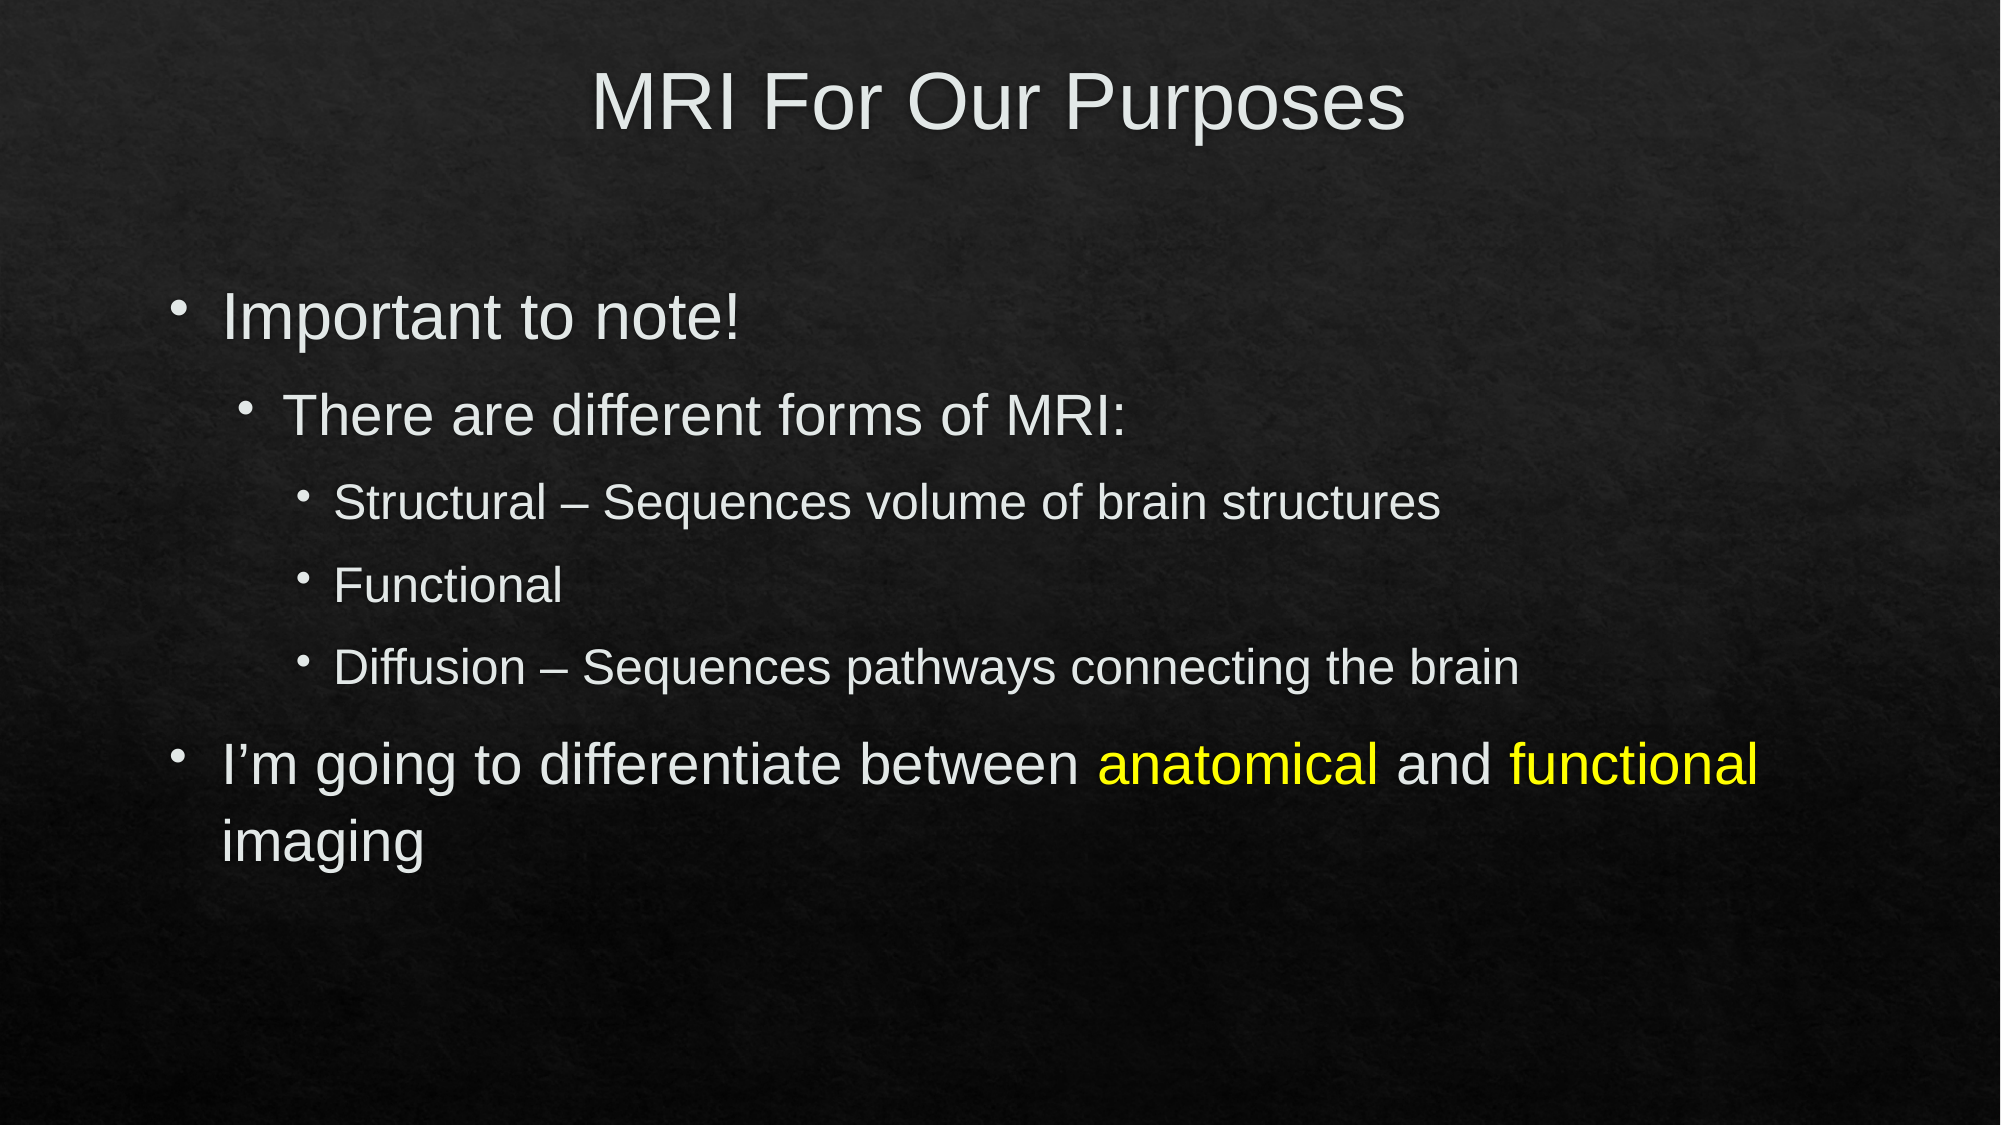

# MRI For Our Purposes
Important to note!
There are different forms of MRI:
Structural – Sequences volume of brain structures
Functional
Diffusion – Sequences pathways connecting the brain
I’m going to differentiate between anatomical and functional imaging